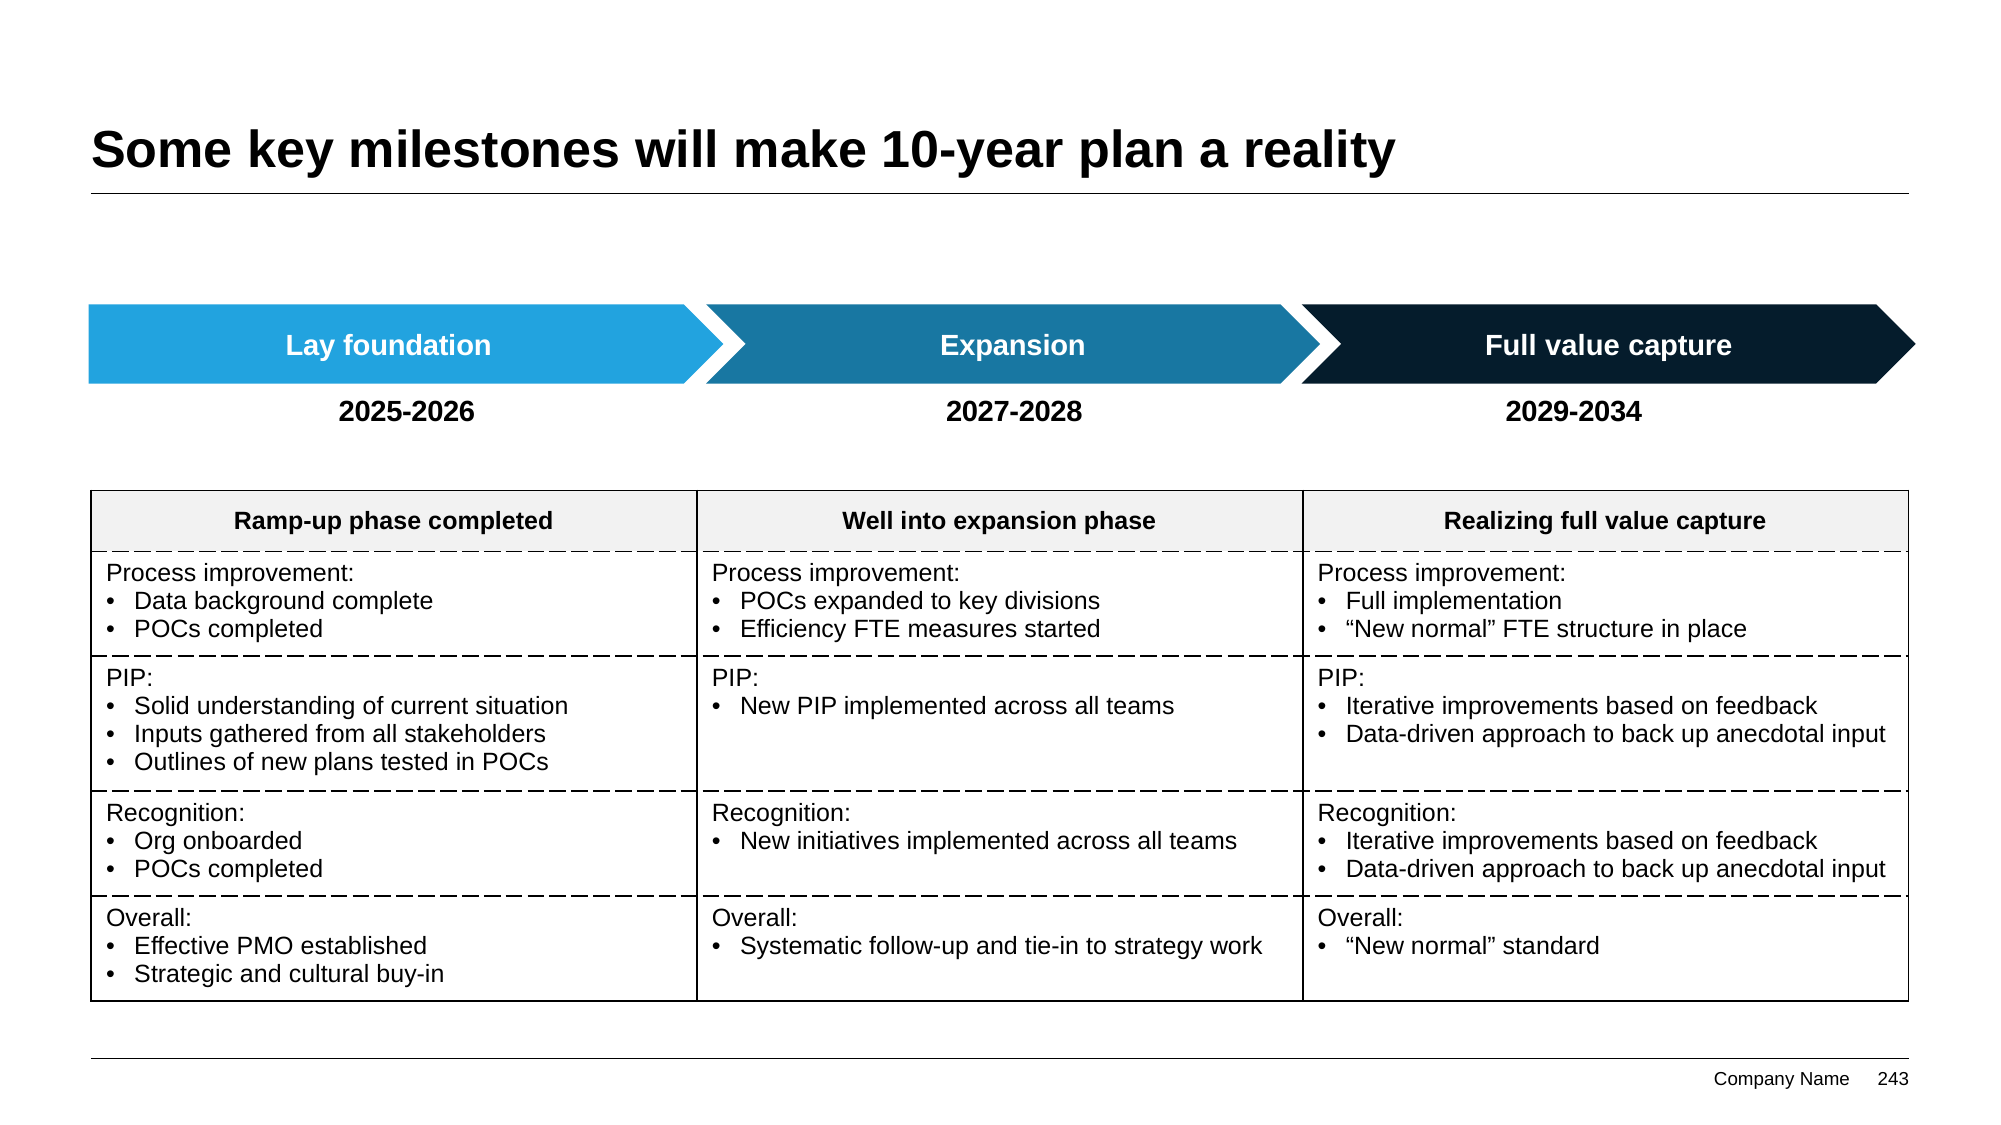

# Some key milestones will make 10-year plan a reality
Lay foundation
Expansion
Full value capture
2025-2026
2027-2028
2029-2034
| Ramp-up phase completed | Well into expansion phase | Realizing full value capture |
| --- | --- | --- |
| Process improvement: Data background complete POCs completed | Process improvement: POCs expanded to key divisions Efficiency FTE measures started | Process improvement: Full implementation “New normal” FTE structure in place |
| PIP: Solid understanding of current situation Inputs gathered from all stakeholders Outlines of new plans tested in POCs | PIP: New PIP implemented across all teams | PIP: Iterative improvements based on feedback Data-driven approach to back up anecdotal input |
| Recognition: Org onboarded POCs completed | Recognition: New initiatives implemented across all teams | Recognition: Iterative improvements based on feedback Data-driven approach to back up anecdotal input |
| Overall: Effective PMO established Strategic and cultural buy-in | Overall: Systematic follow-up and tie-in to strategy work | Overall: “New normal” standard |